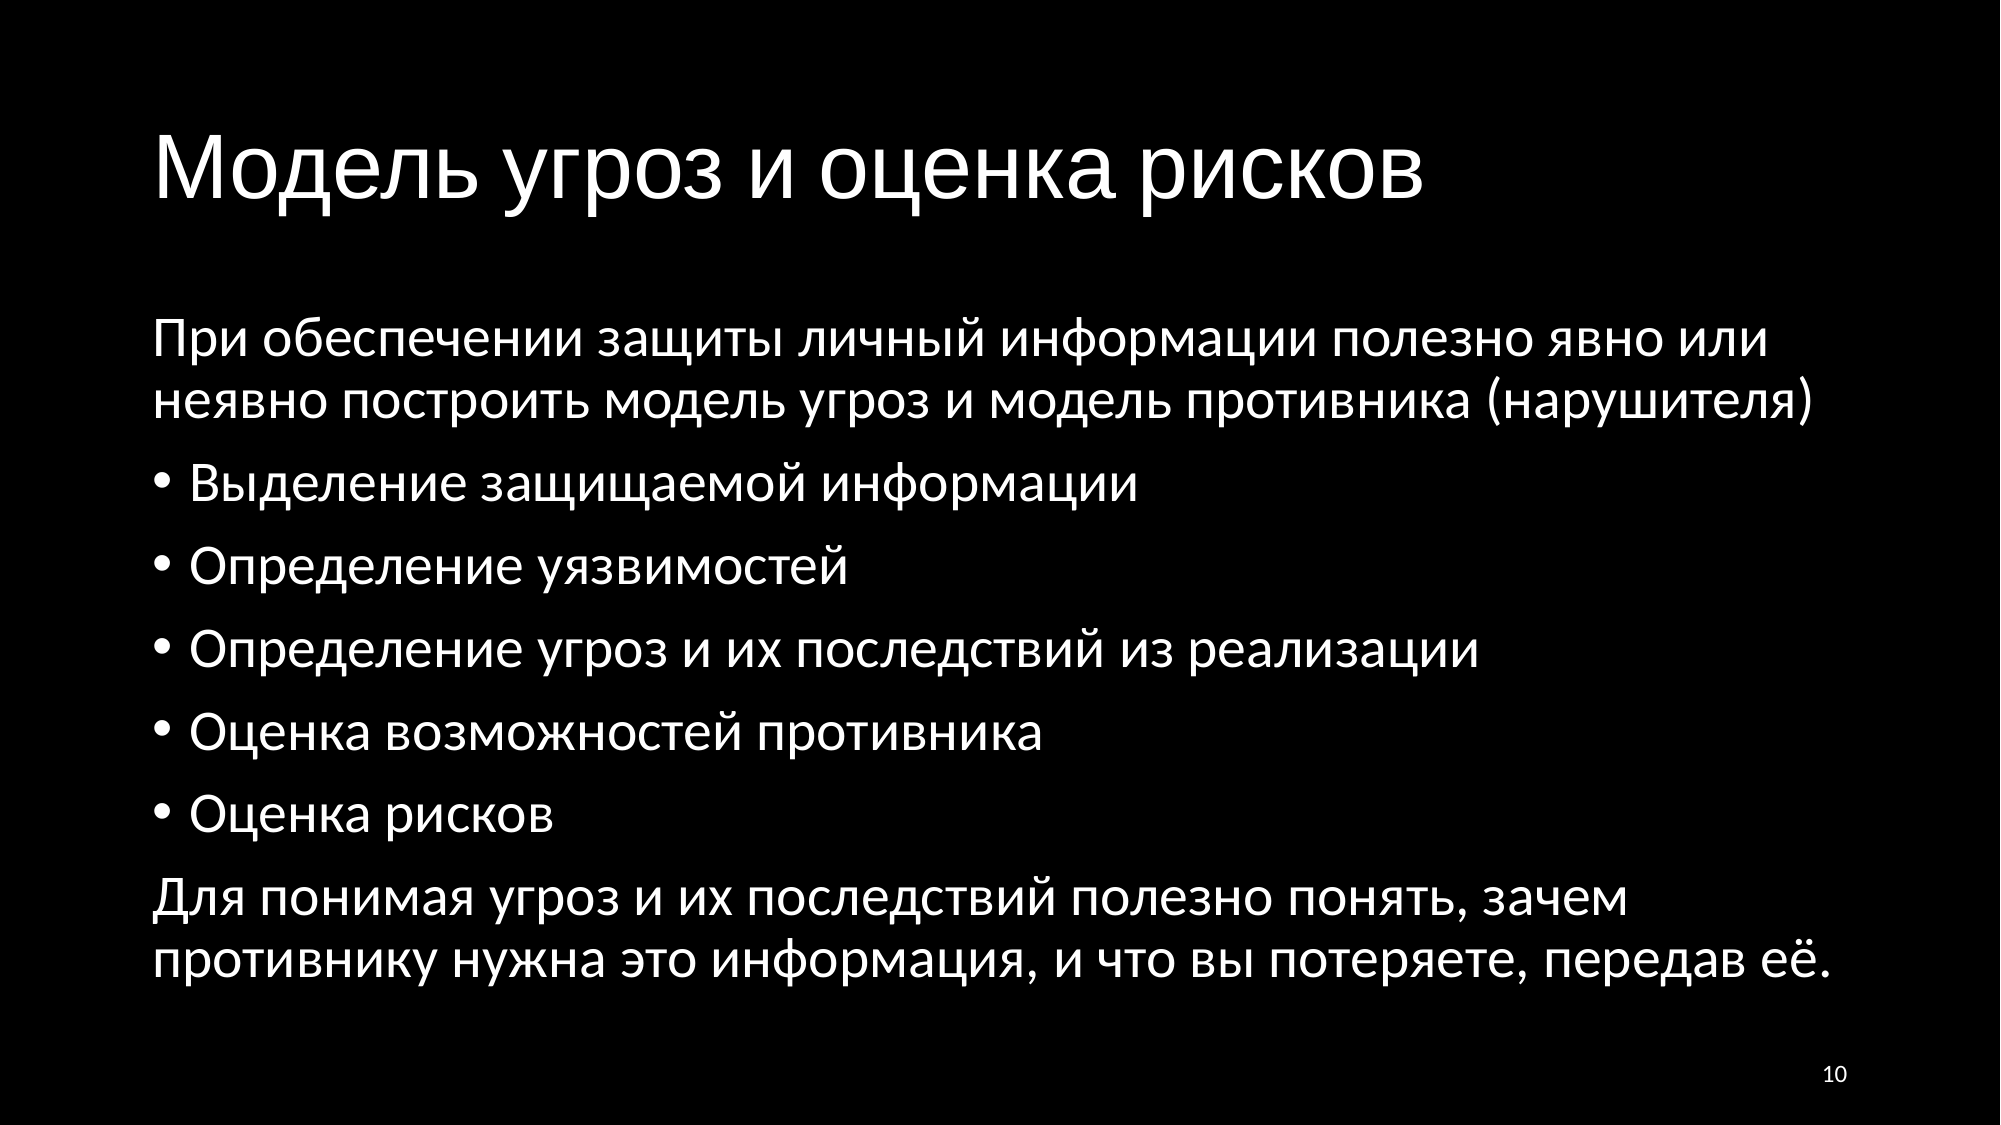

# Модель угроз и оценка рисков
При обеспечении защиты личный информации полезно явно или неявно построить модель угроз и модель противника (нарушителя)
Выделение защищаемой информации
Определение уязвимостей
Определение угроз и их последствий из реализации
Оценка возможностей противника
Оценка рисков
Для понимая угроз и их последствий полезно понять, зачем противнику нужна это информация, и что вы потеряете, передав её.
10